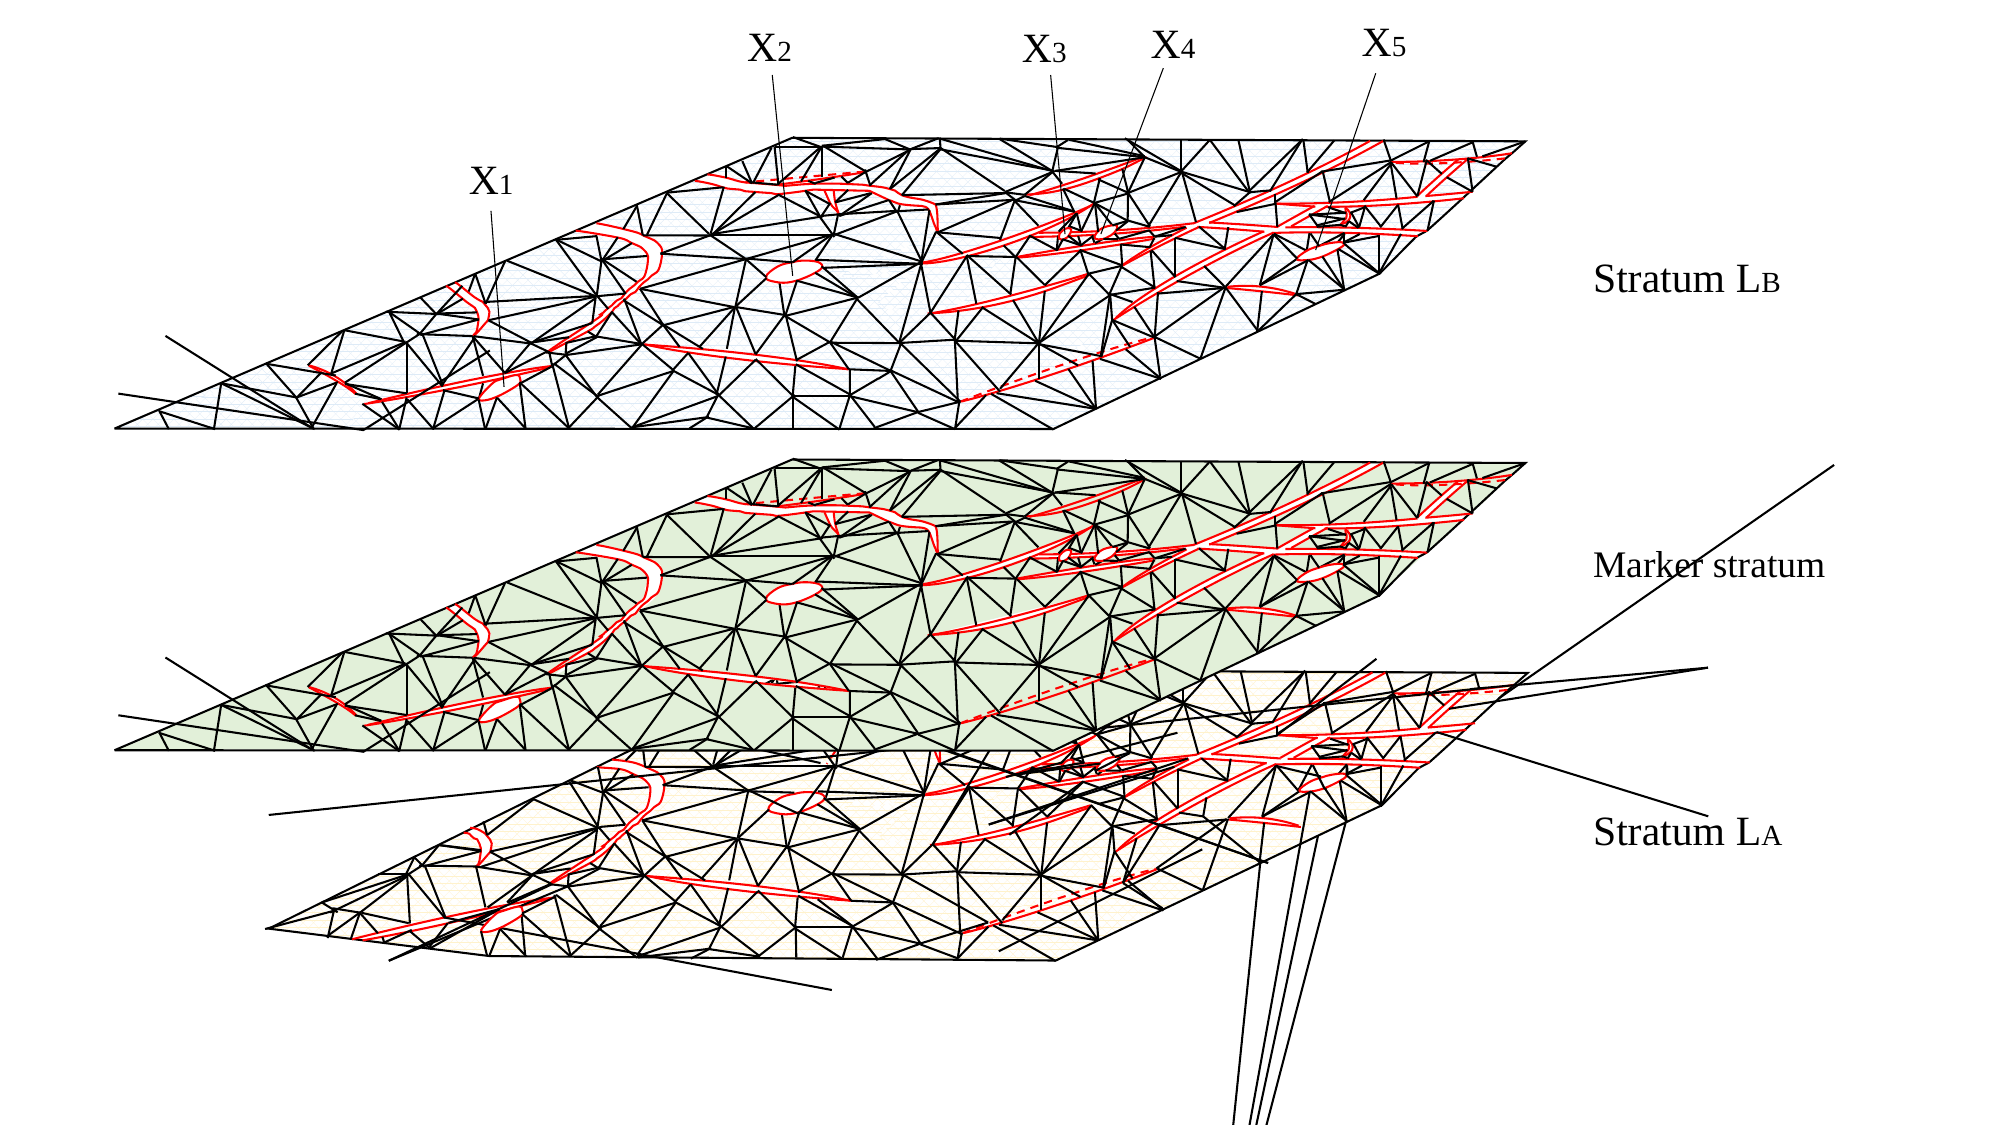

X5
X4
X2
X3

X1
Stratum LB

Marker stratum

Stratum LA